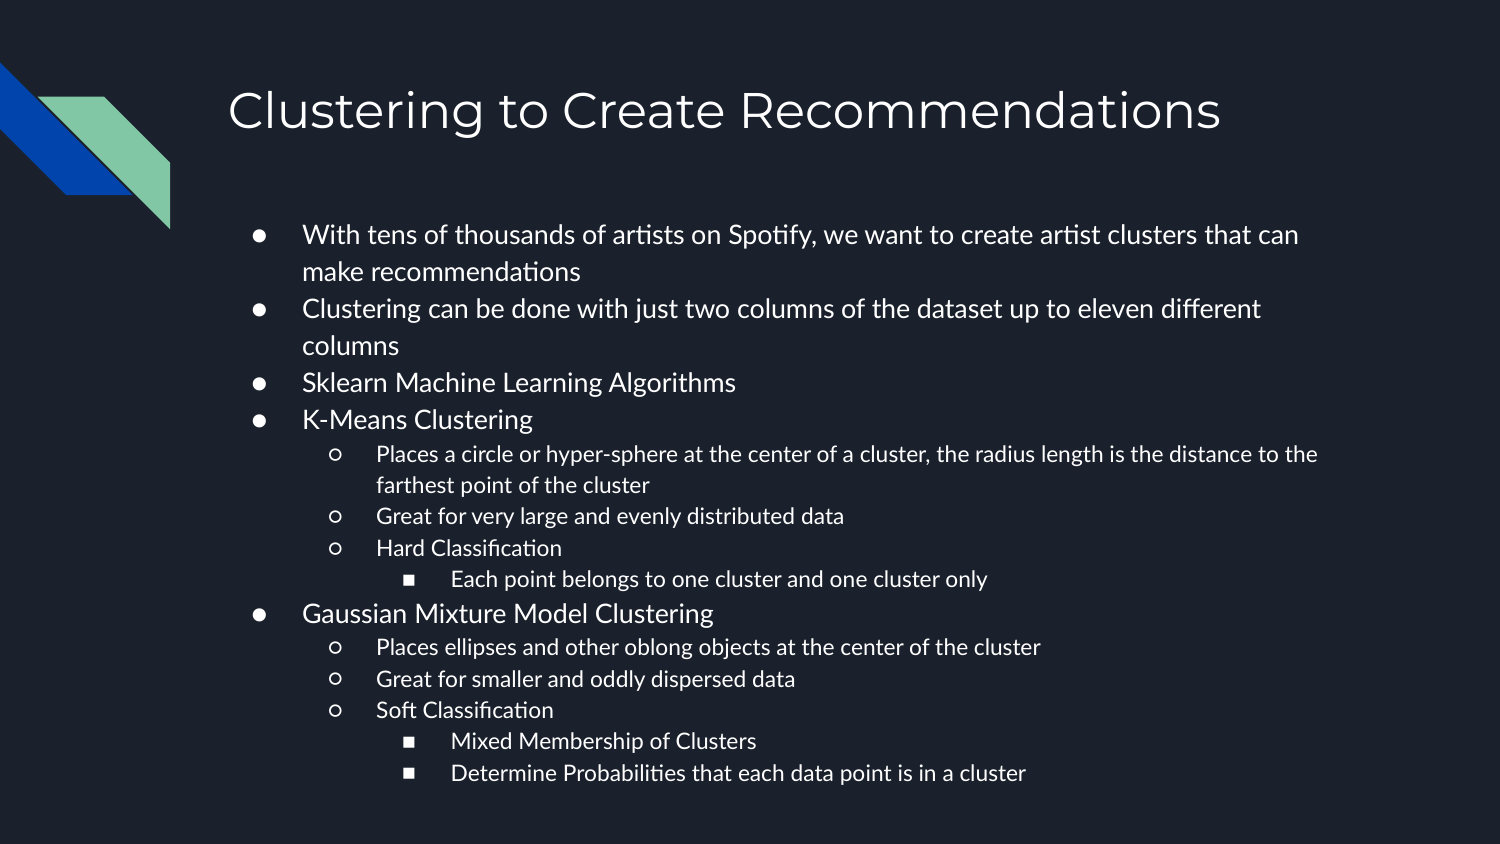

# Clustering to Create Recommendations
With tens of thousands of artists on Spotify, we want to create artist clusters that can make recommendations
Clustering can be done with just two columns of the dataset up to eleven different columns
Sklearn Machine Learning Algorithms
K-Means Clustering
Places a circle or hyper-sphere at the center of a cluster, the radius length is the distance to the farthest point of the cluster
Great for very large and evenly distributed data
Hard Classification
Each point belongs to one cluster and one cluster only
Gaussian Mixture Model Clustering
Places ellipses and other oblong objects at the center of the cluster
Great for smaller and oddly dispersed data
Soft Classification
Mixed Membership of Clusters
Determine Probabilities that each data point is in a cluster